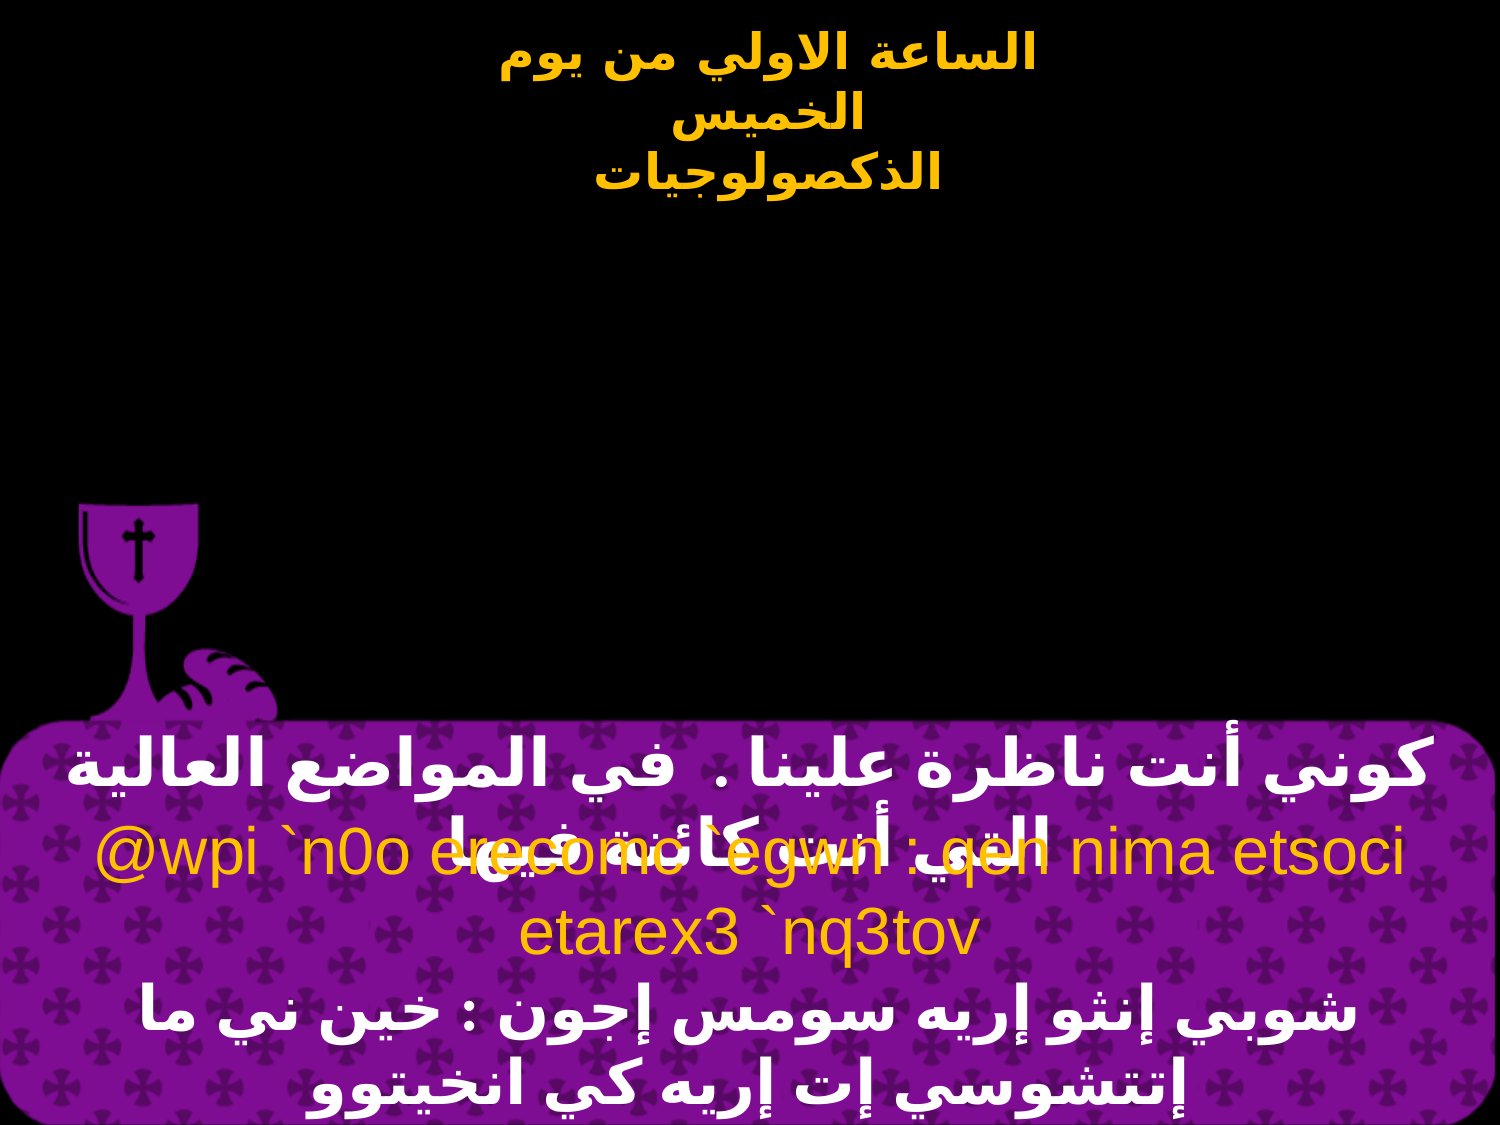

|  |  |  |
| --- | --- | --- |
# كوني أنت ناظرة علينا .  في المواضع العالية التي أنت كائنة فيها
@wpi `n0o erecomc `egwn : qen nima etsoci etarex3 `nq3tov
شوبي إنثو إريه سومس إجون : خين ني ما إتتشوسي إت إريه كي انخيتوو